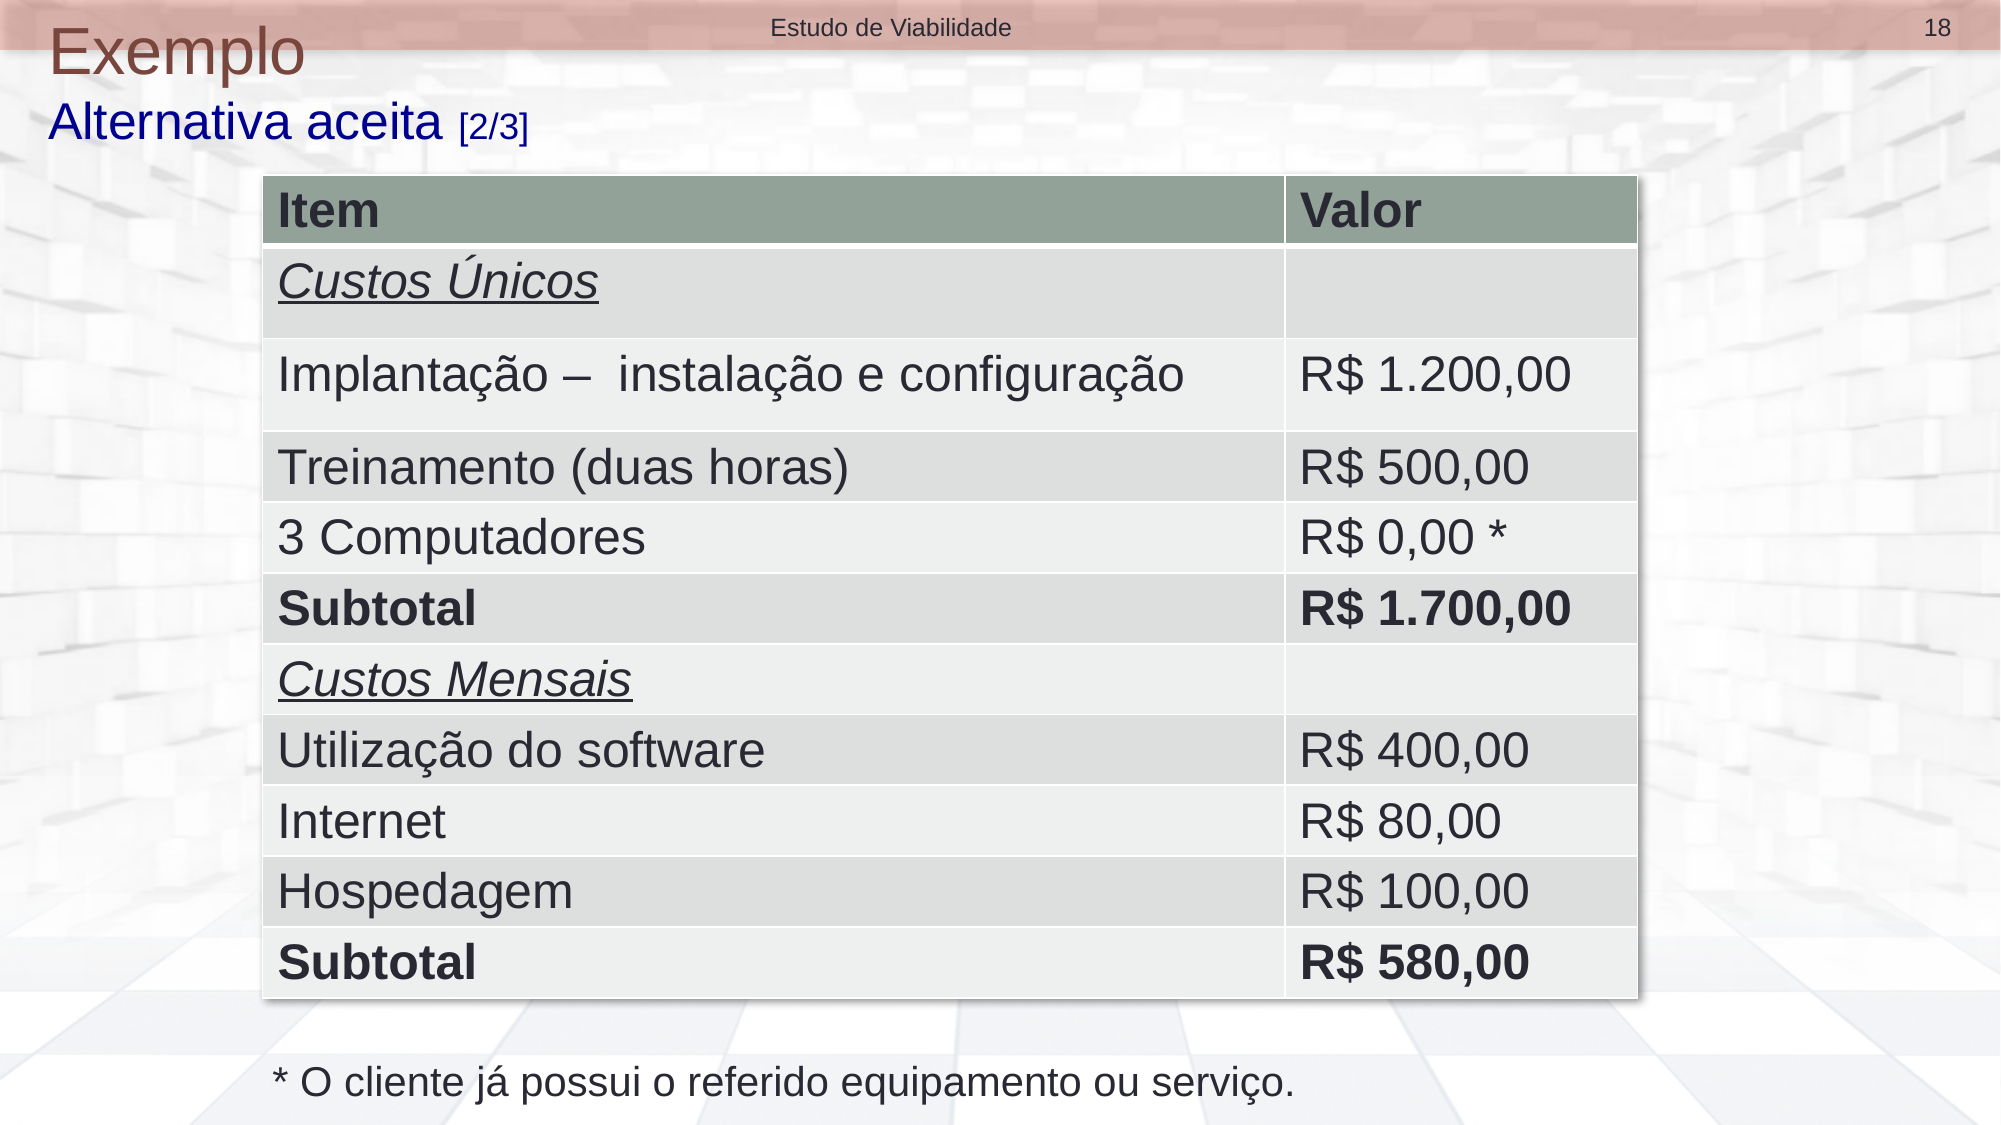

# Exemplo Alternativa aceita [2/3]
18
Estudo de Viabilidade
| Item | Valor |
| --- | --- |
| Custos Únicos |  |
| Implantação – instalação e configuração | R$ 1.200,00 |
| Treinamento (duas horas) | R$ 500,00 |
| 3 Computadores | R$ 0,00 \* |
| Subtotal | R$ 1.700,00 |
| Custos Mensais |  |
| Utilização do software | R$ 400,00 |
| Internet | R$ 80,00 |
| Hospedagem | R$ 100,00 |
| Subtotal | R$ 580,00 |
* O cliente já possui o referido equipamento ou serviço.